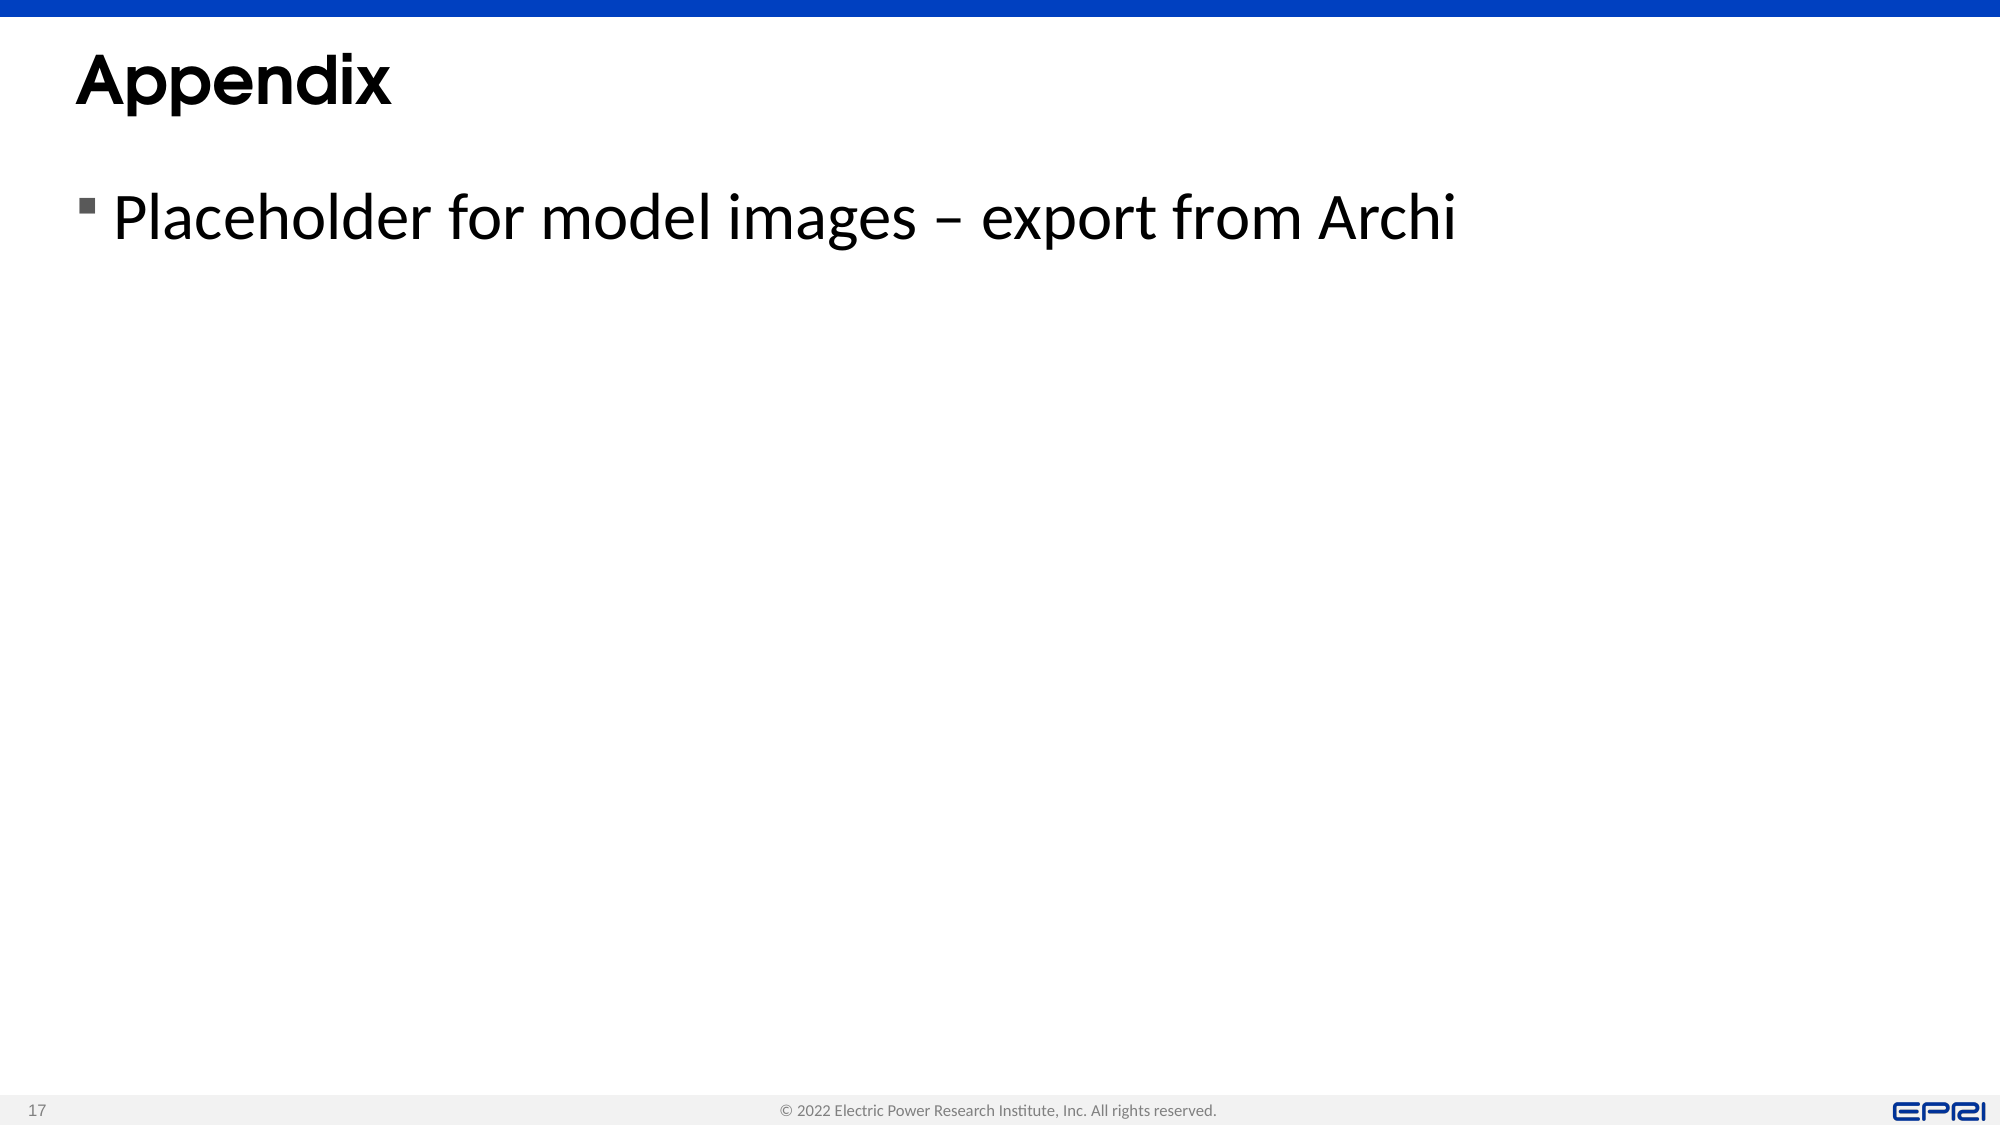

# Appendix
Placeholder for model images – export from Archi